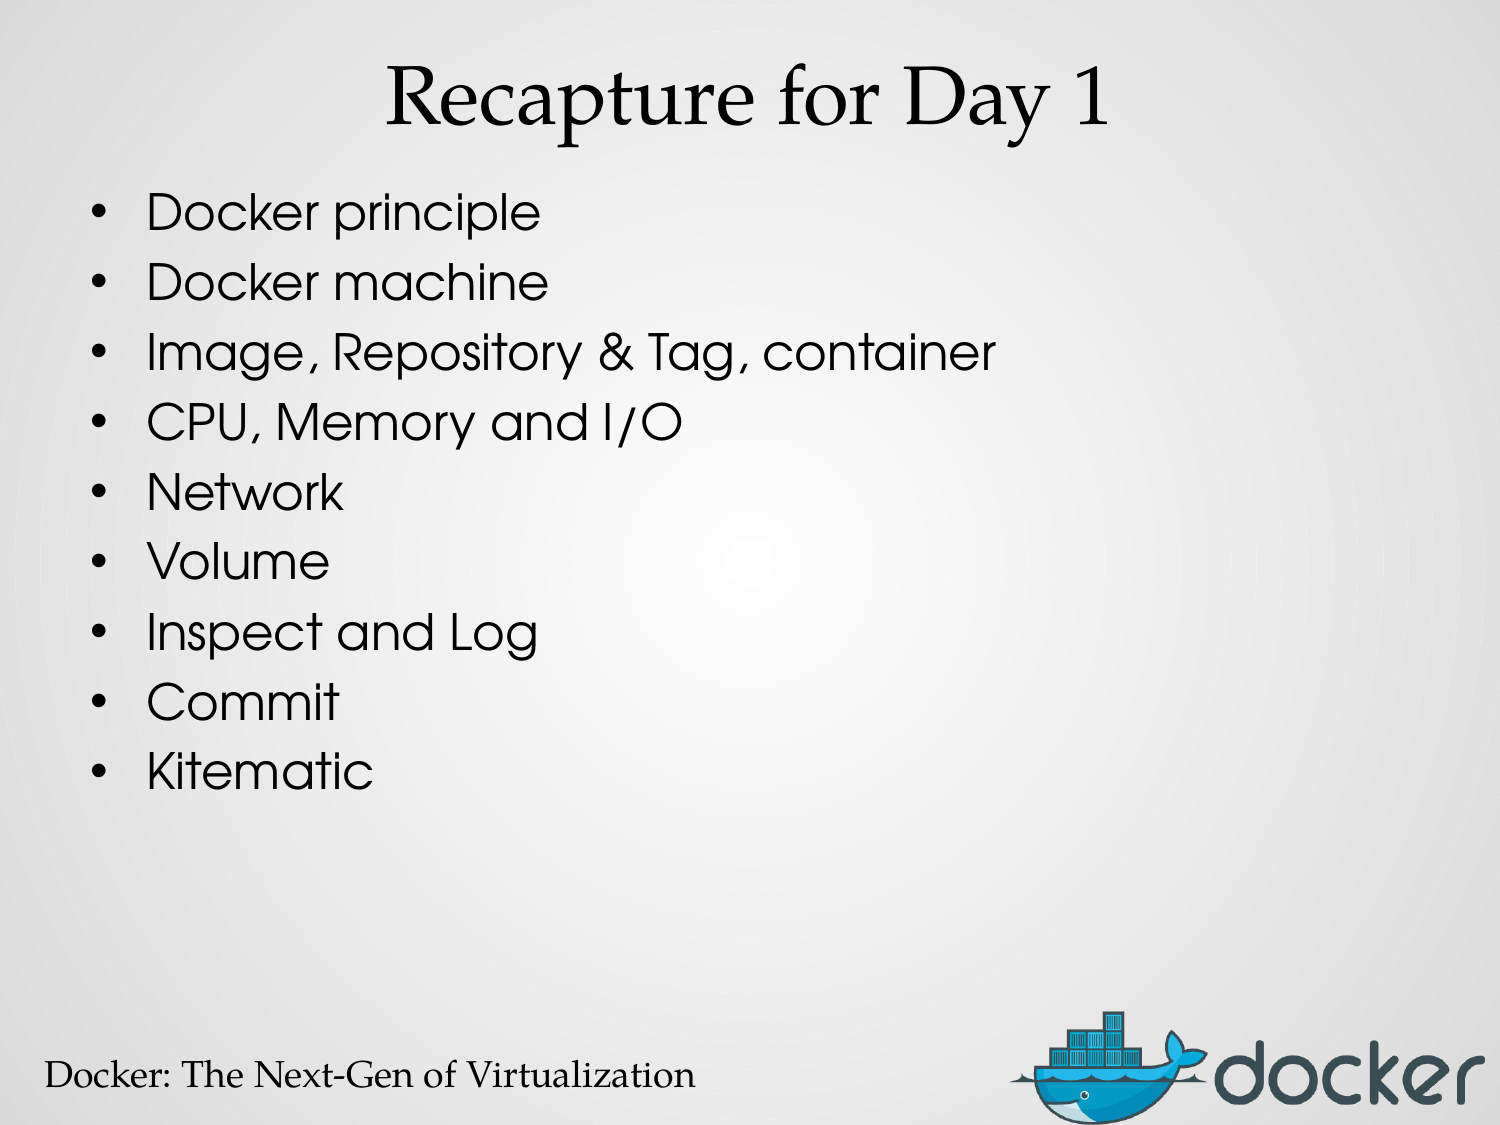

# Recapture for Day 1
Docker principle
Docker machine
Image, Repository & Tag, container
CPU, Memory and I/O
Network
Volume
Inspect and Log
Commit
Kitematic

Docker: The Next-Gen of Virtualization